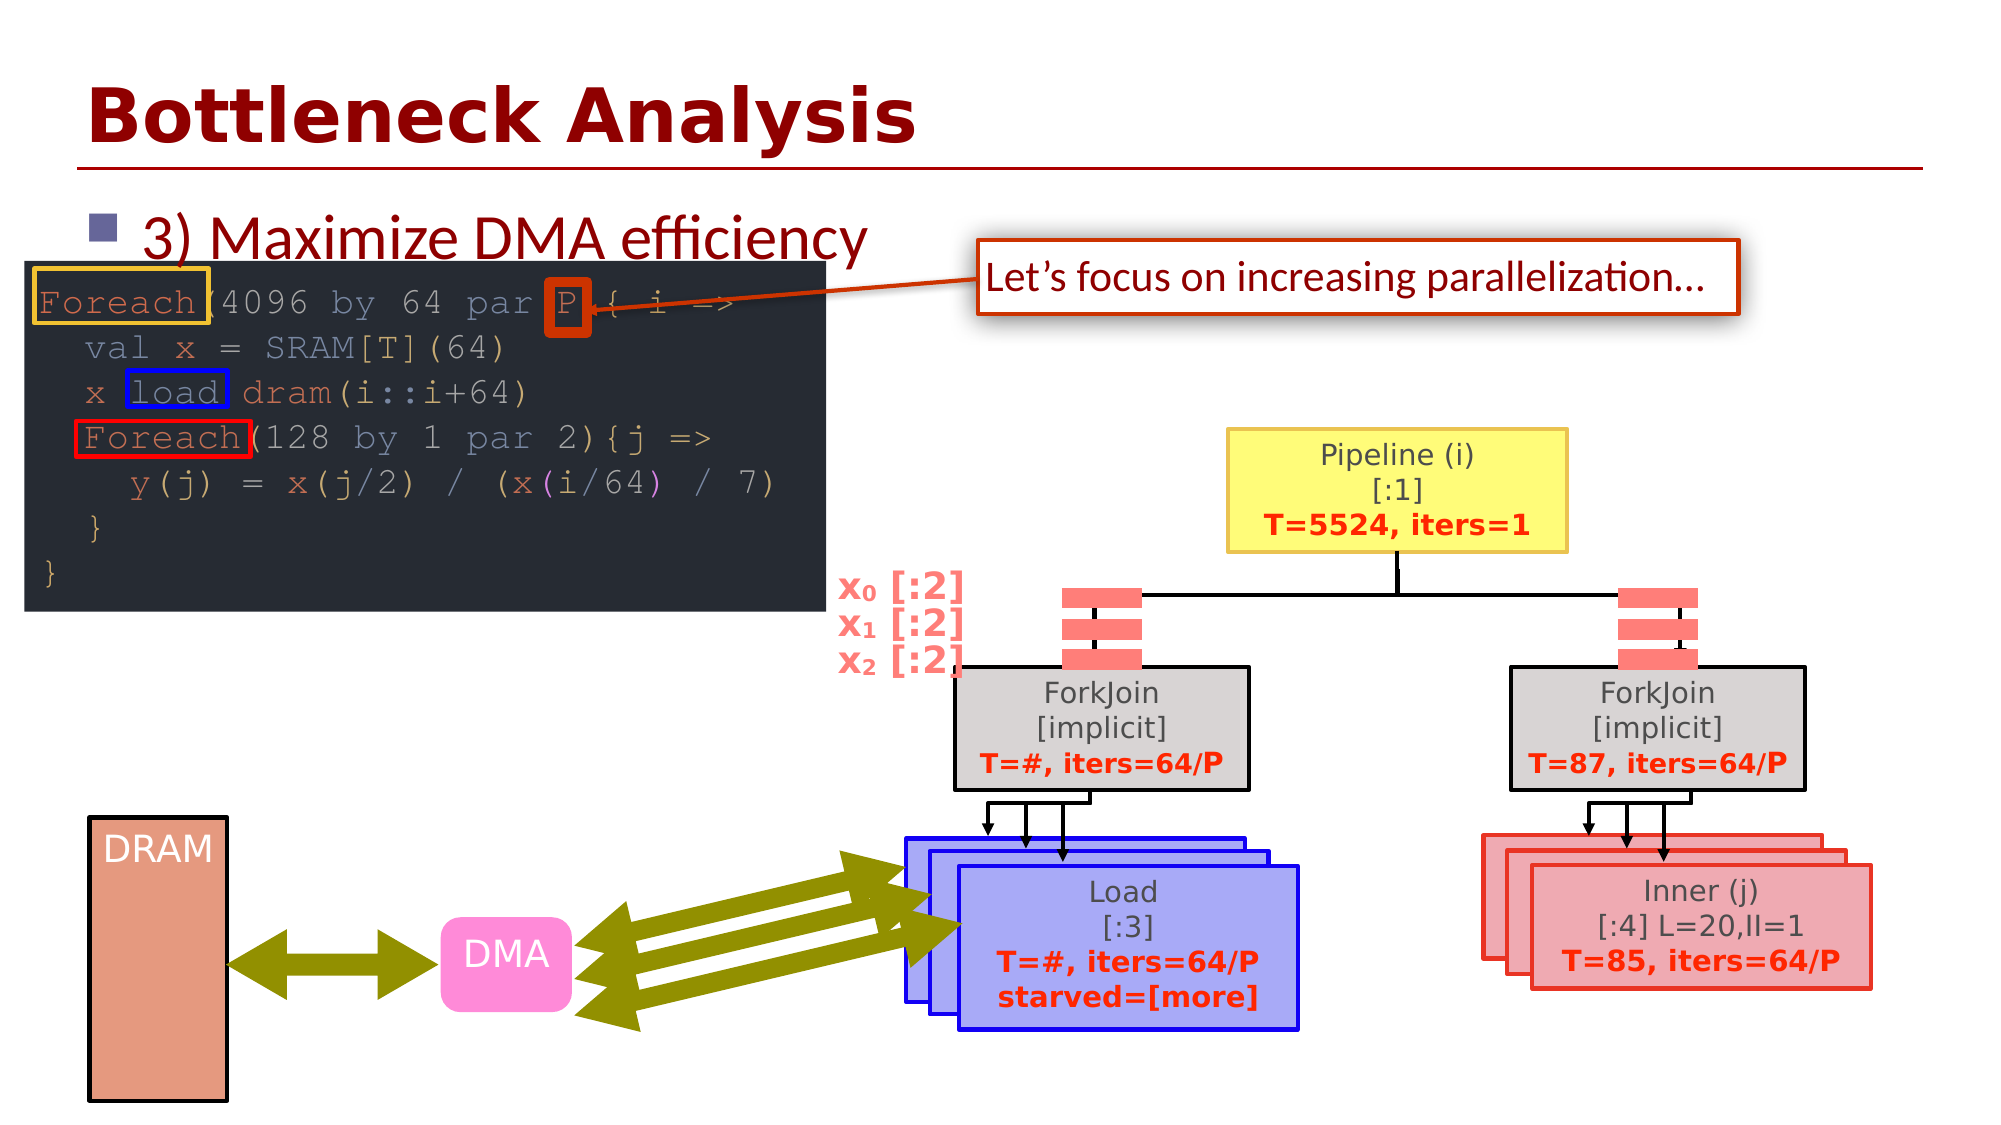

# Bottleneck Analysis
3) Maximize DMA efficiency
Let’s focus on increasing parallelization…

Foreach(4096 by 64 par P){ i =>
  val x = SRAM[T](64)
  x load dram(i::i+64)
  Foreach(128 by 1 par 2){j =>
    y(j) = x(j/2) / (x(i/64) / 7)
  }
}

Pipeline (i)
[:1]
T=5524, iters=1

x0 [:2]

x1 [:2]

x2 [:2]

ForkJoin
[implicit]
T=#, iters=64/P
ForkJoin
[implicit]
T=87, iters=64/P

DRAM
Inner (j)
[:4] L=20,II=1
T=85, iters=64
Load
[:2]
T=84, iters=64
starved=18
Inner (j)
[:4] L=20,II=1
T=85, iters=64
Load
[:2]
T=84, iters=64
starved=18
Inner (j)
[:4] L=20,II=1
T=85, iters=64/P
Load
[:3]
T=#, iters=64/P
starved=[more]

DMA

80